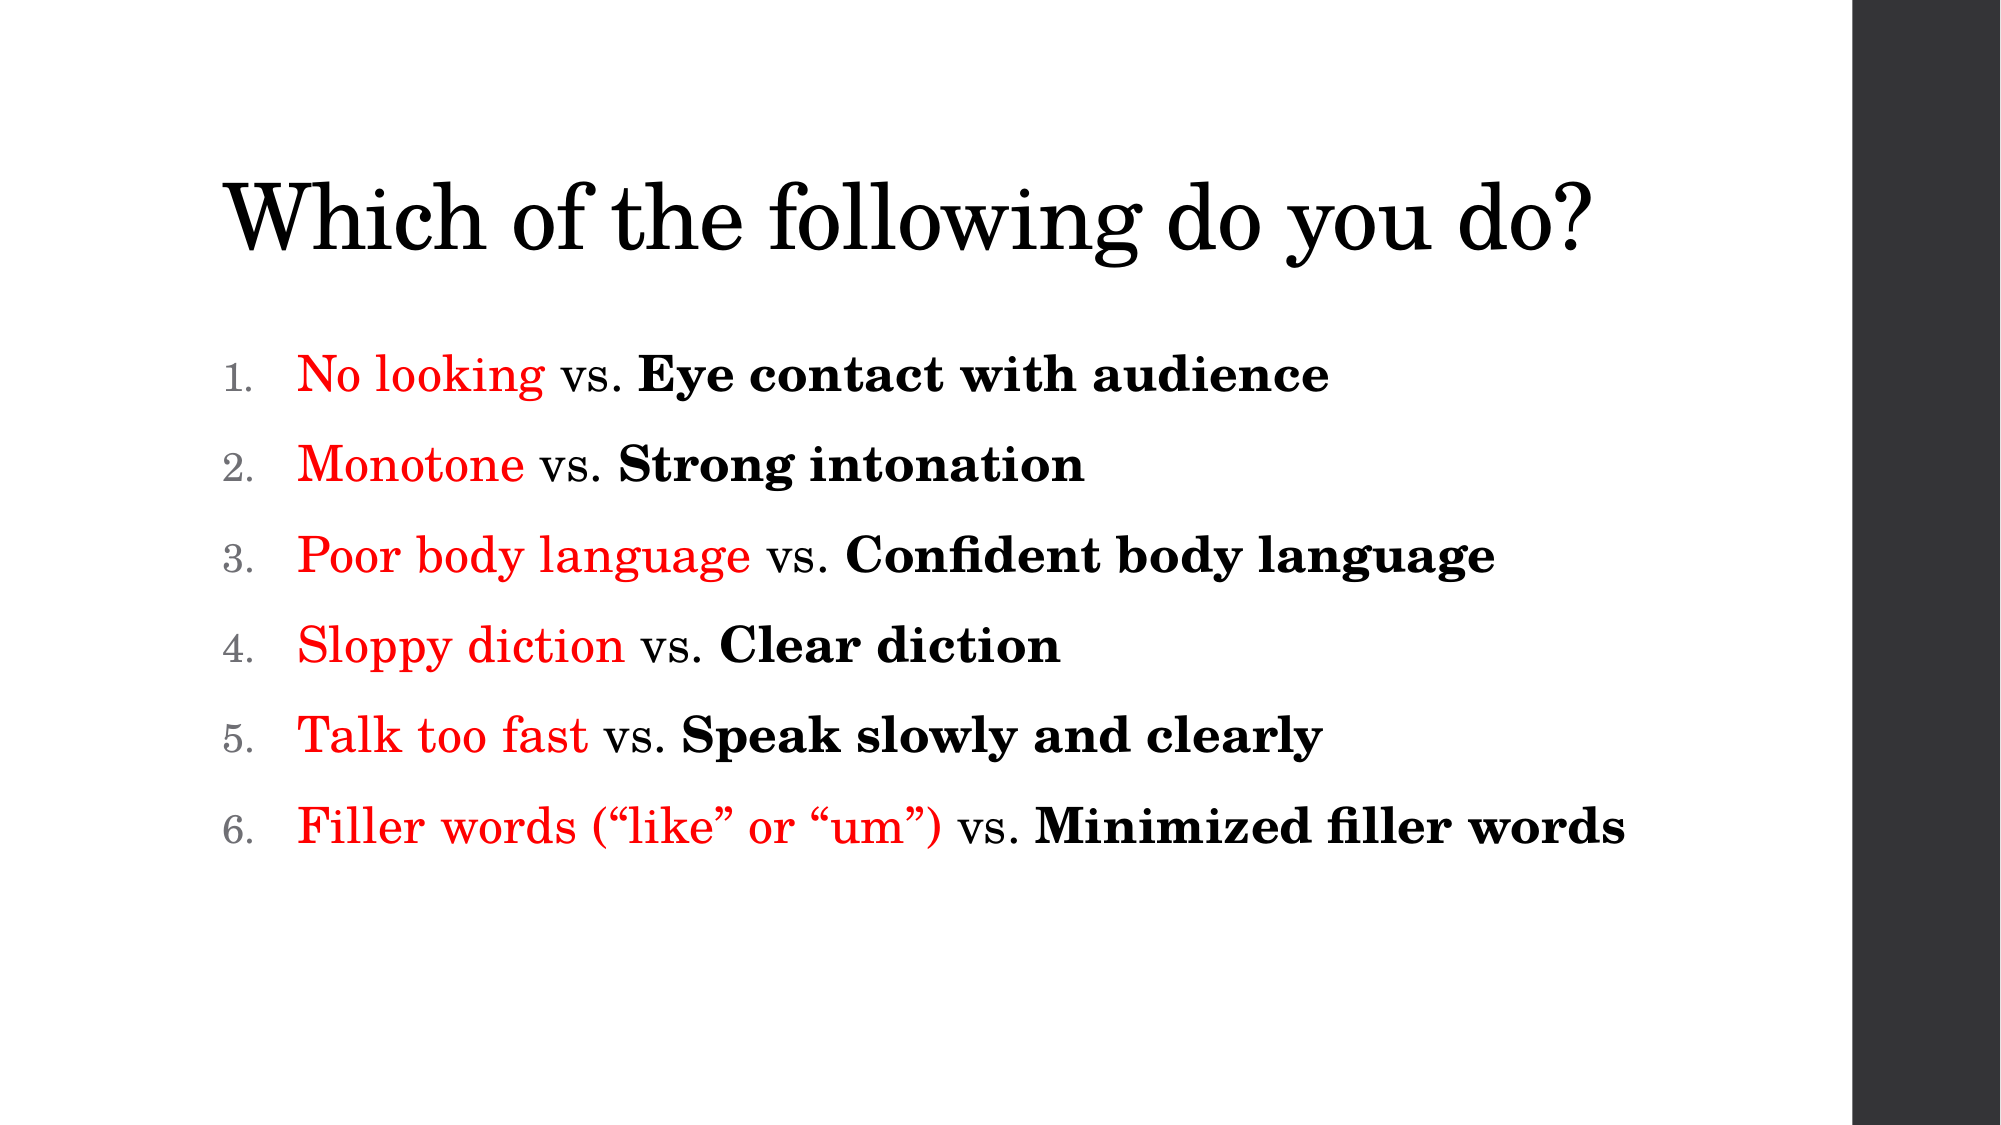

# Which of the following do you do?

No looking vs. Eye contact with audience
Monotone vs. Strong intonation
Poor body language vs. Confident body language
Sloppy diction vs. Clear diction
Talk too fast vs. Speak slowly and clearly
Filler words (“like” or “um”) vs. Minimized filler words